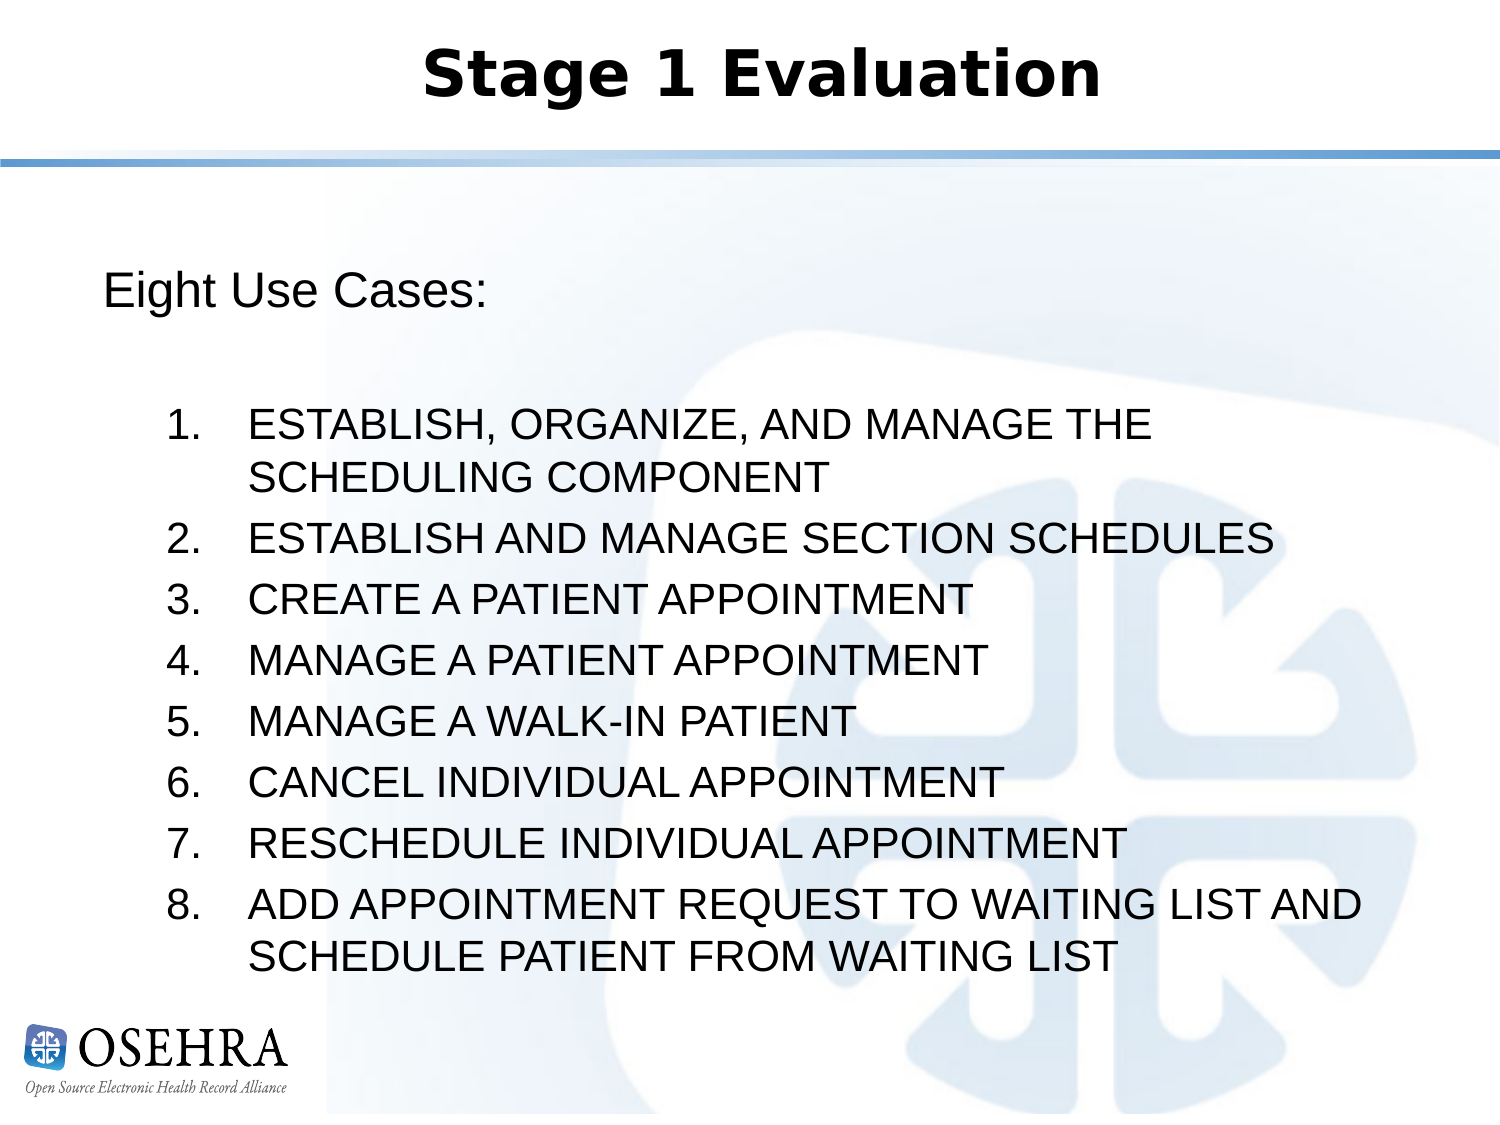

# Stage 1 Evaluation
Eight Use Cases:

ESTABLISH, ORGANIZE, AND MANAGE THE SCHEDULING COMPONENT
ESTABLISH AND MANAGE SECTION SCHEDULES
CREATE A PATIENT APPOINTMENT
MANAGE A PATIENT APPOINTMENT
MANAGE A WALK-IN PATIENT
CANCEL INDIVIDUAL APPOINTMENT
RESCHEDULE INDIVIDUAL APPOINTMENT
ADD APPOINTMENT REQUEST TO WAITING LIST AND SCHEDULE PATIENT FROM WAITING LIST